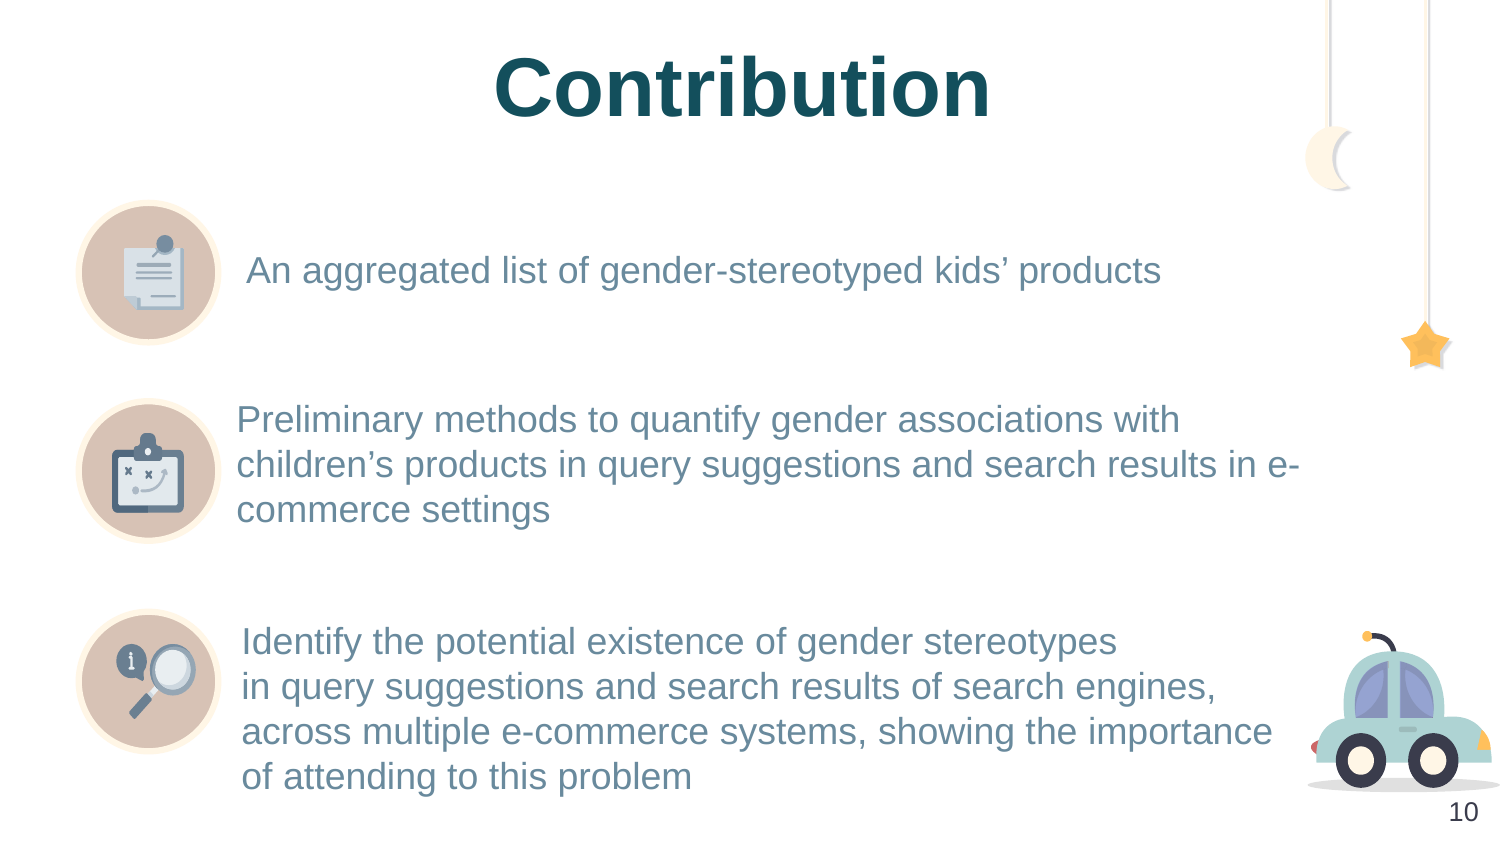

Contribution

An aggregated list of gender-stereotyped kids’ products

Preliminary methods to quantify gender associations with children’s products in query suggestions and search results in e-commerce settings

Identify the potential existence of gender stereotypes
in query suggestions and search results of search engines, across multiple e-commerce systems, showing the importance of attending to this problem

10